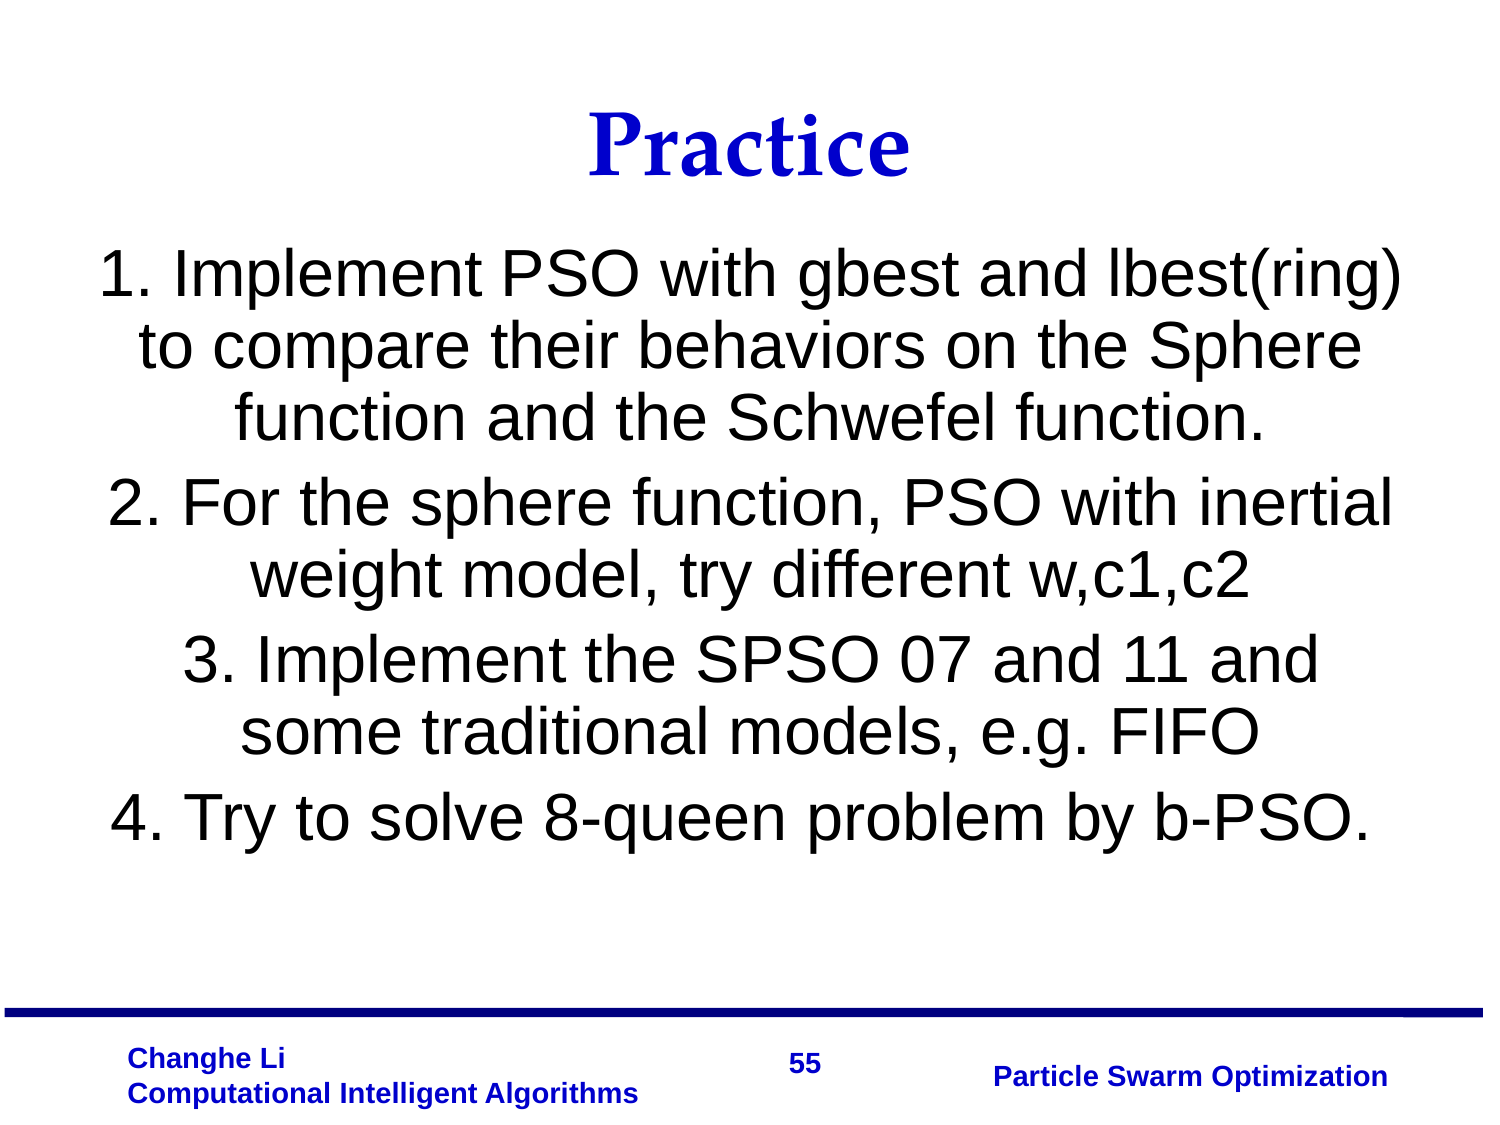

# Practice
1. Implement PSO with gbest and lbest(ring) to compare their behaviors on the Sphere function and the Schwefel function.
2. For the sphere function, PSO with inertial weight model, try different w,c1,c2
3. Implement the SPSO 07 and 11 and some traditional models, e.g. FIFO
4. Try to solve 8-queen problem by b-PSO.